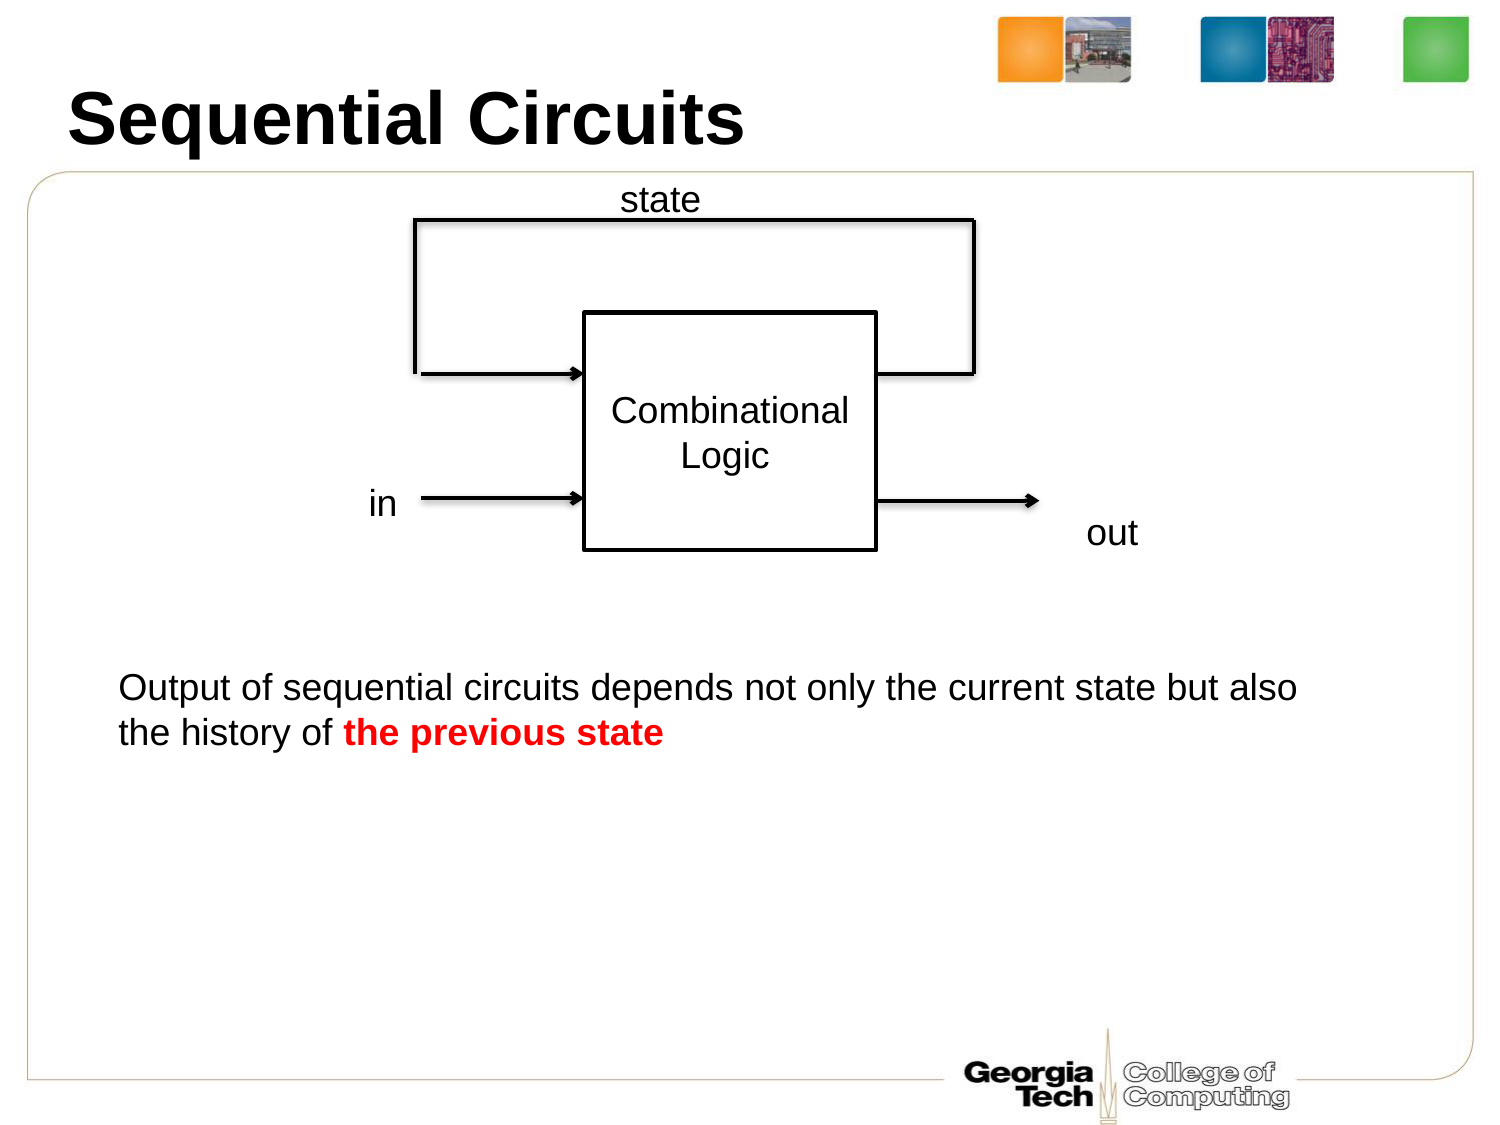

# Sequential Circuits
state
Combinational Logic
in
out
Output of sequential circuits depends not only the current state but also the history of the previous state